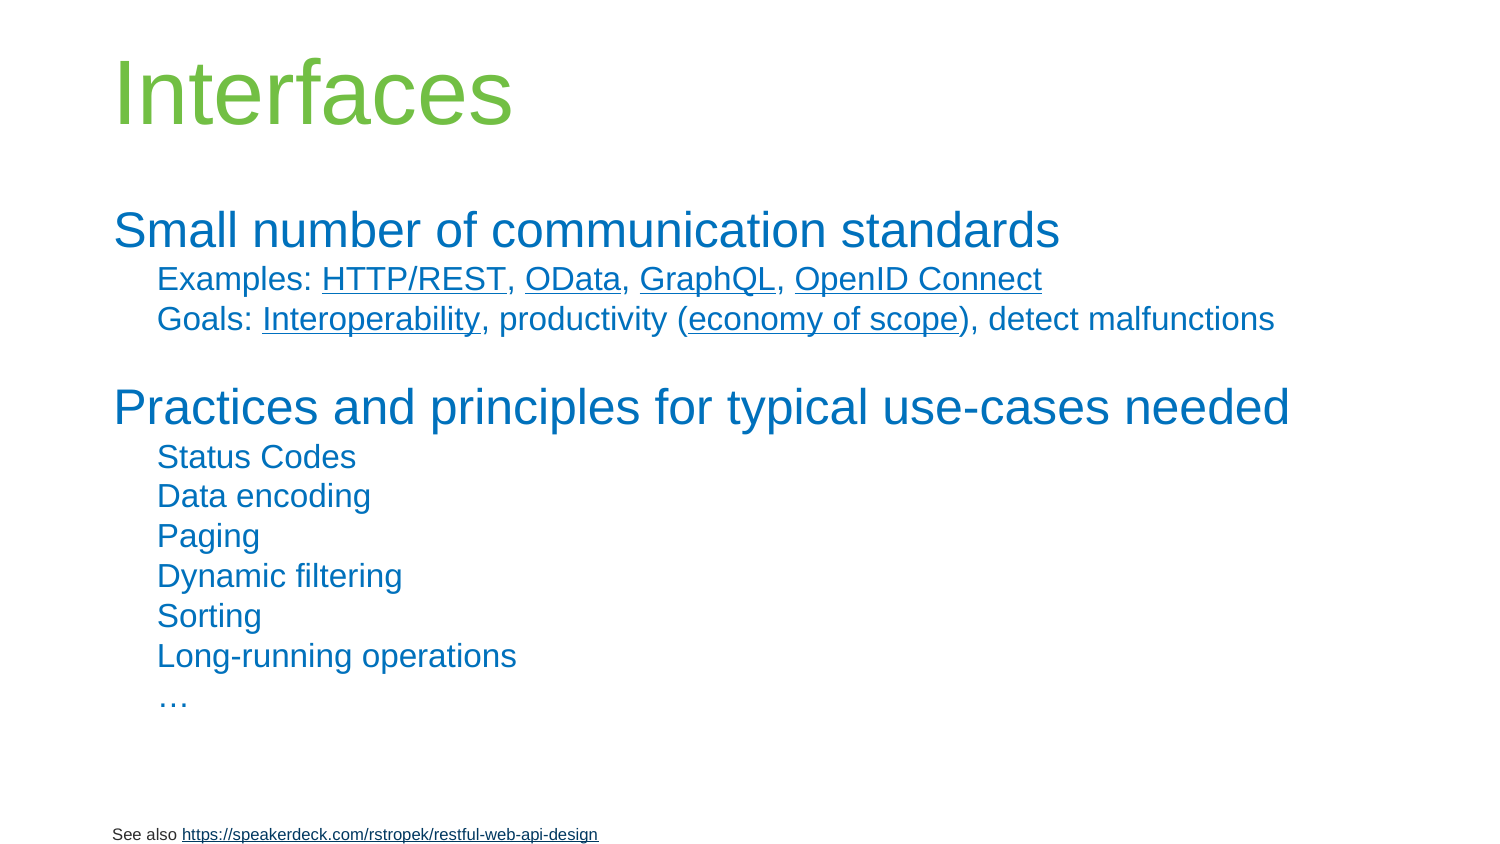

# Interfaces
Small number of communication standards
Examples: HTTP/REST, OData, GraphQL, OpenID Connect
Goals: Interoperability, productivity (economy of scope), detect malfunctions
Practices and principles for typical use-cases needed
Status Codes
Data encoding
Paging
Dynamic filtering
Sorting
Long-running operations
…
See also https://speakerdeck.com/rstropek/restful-web-api-design